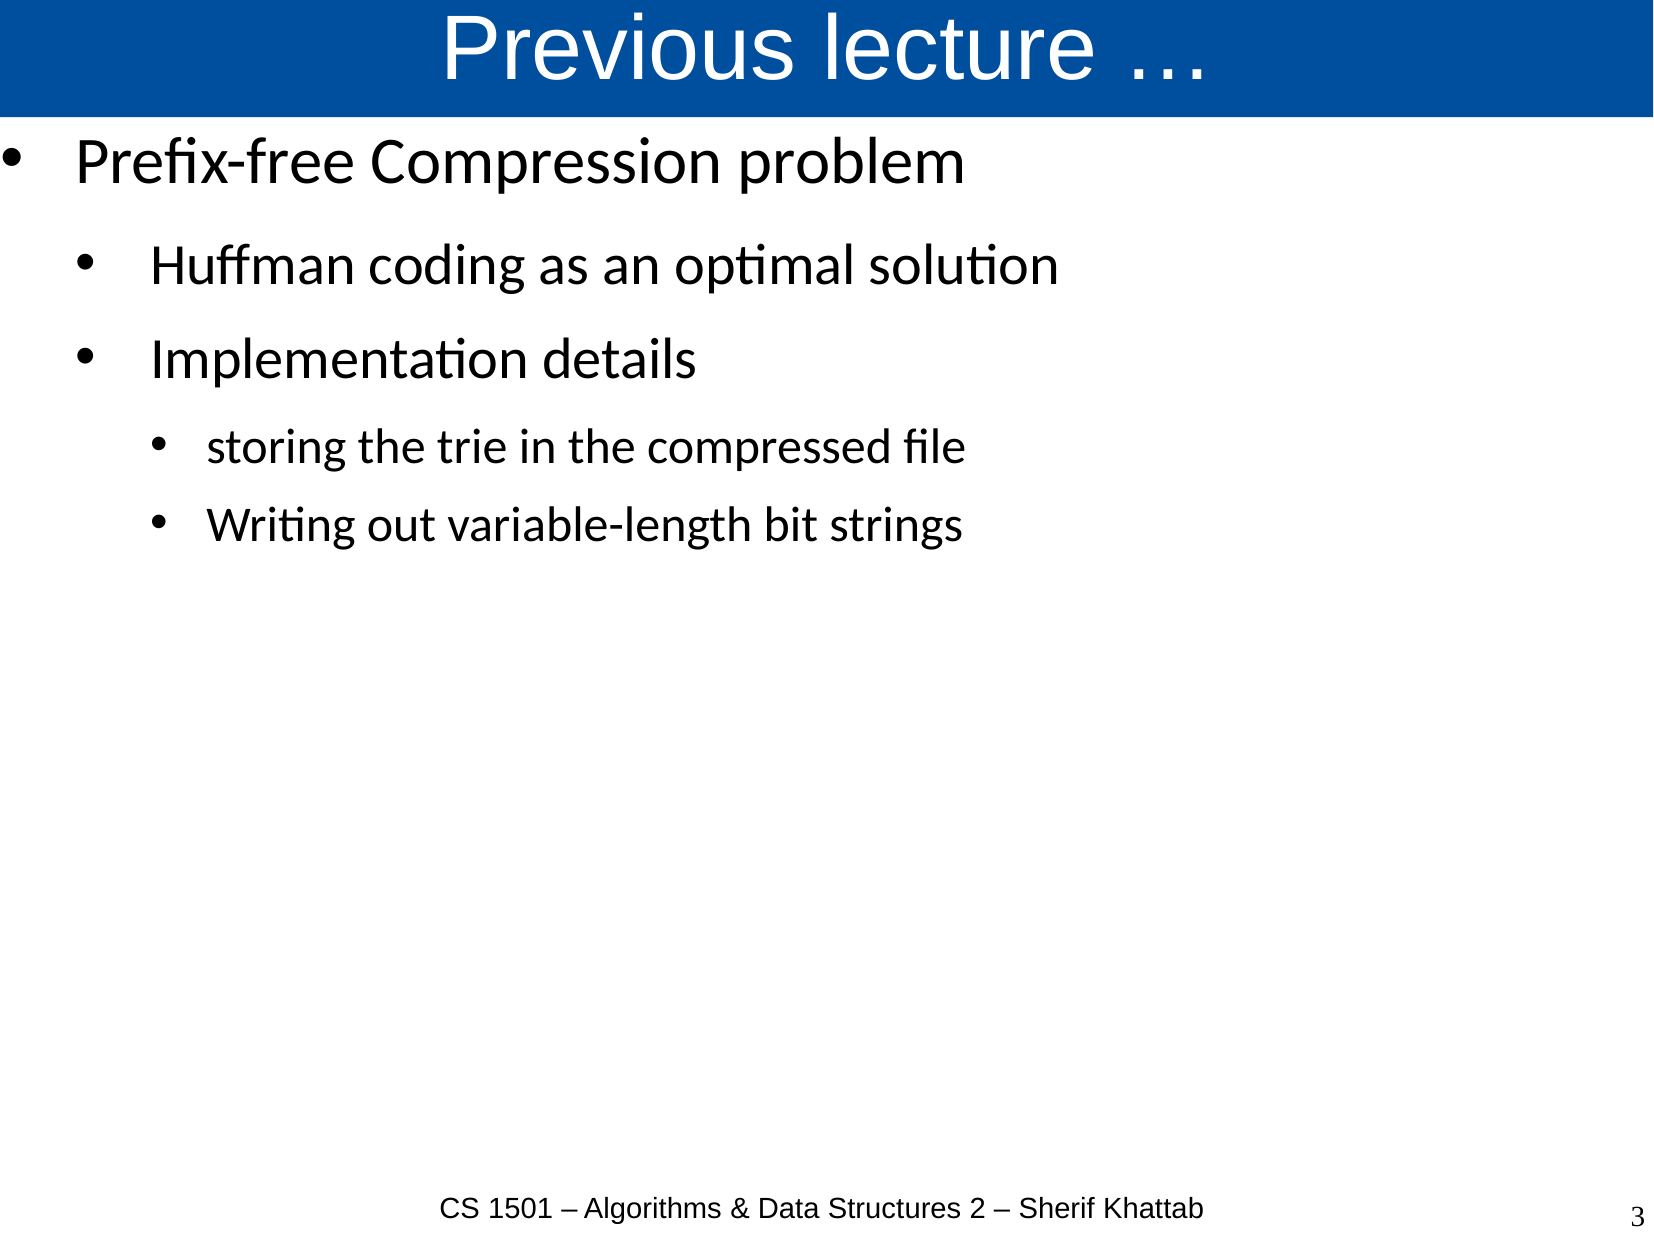

# Previous lecture …
Prefix-free Compression problem
Huffman coding as an optimal solution
Implementation details
storing the trie in the compressed file
Writing out variable-length bit strings
CS 1501 – Algorithms & Data Structures 2 – Sherif Khattab
3